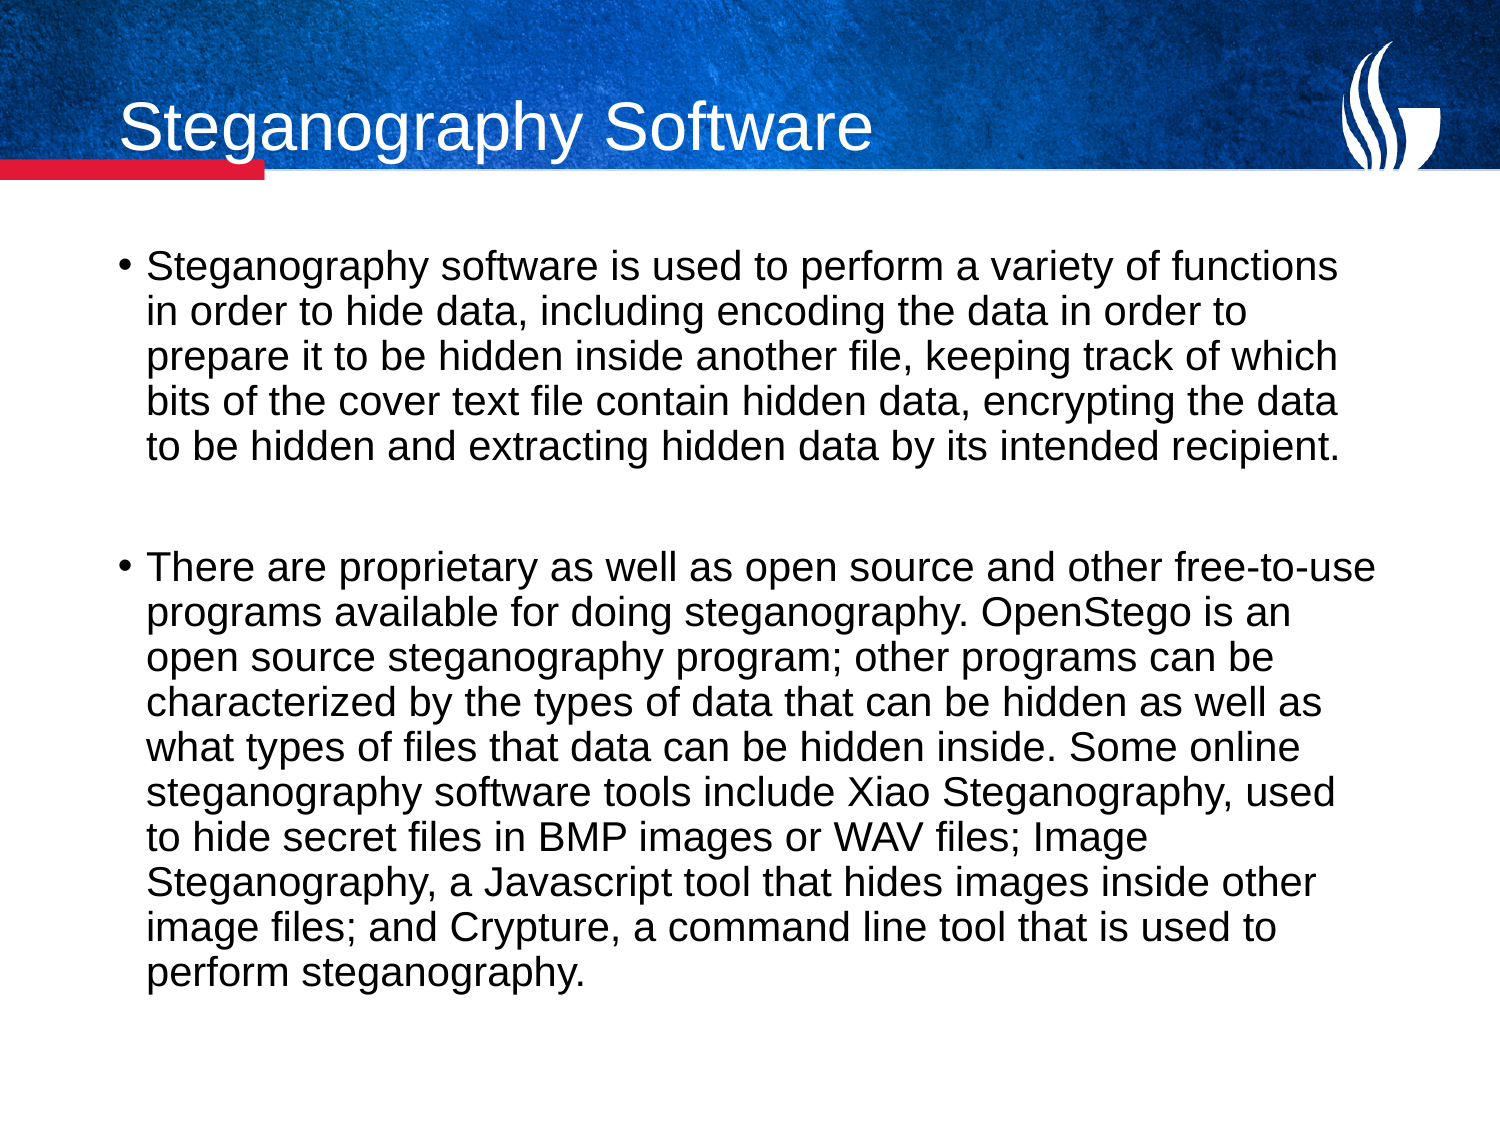

# Steganography Software
Steganography software is used to perform a variety of functions in order to hide data, including encoding the data in order to prepare it to be hidden inside another file, keeping track of which bits of the cover text file contain hidden data, encrypting the data to be hidden and extracting hidden data by its intended recipient.

There are proprietary as well as open source and other free-to-use programs available for doing steganography. OpenStego is an open source steganography program; other programs can be characterized by the types of data that can be hidden as well as what types of files that data can be hidden inside. Some online steganography software tools include Xiao Steganography, used to hide secret files in BMP images or WAV files; Image Steganography, a Javascript tool that hides images inside other image files; and Crypture, a command line tool that is used to perform steganography.